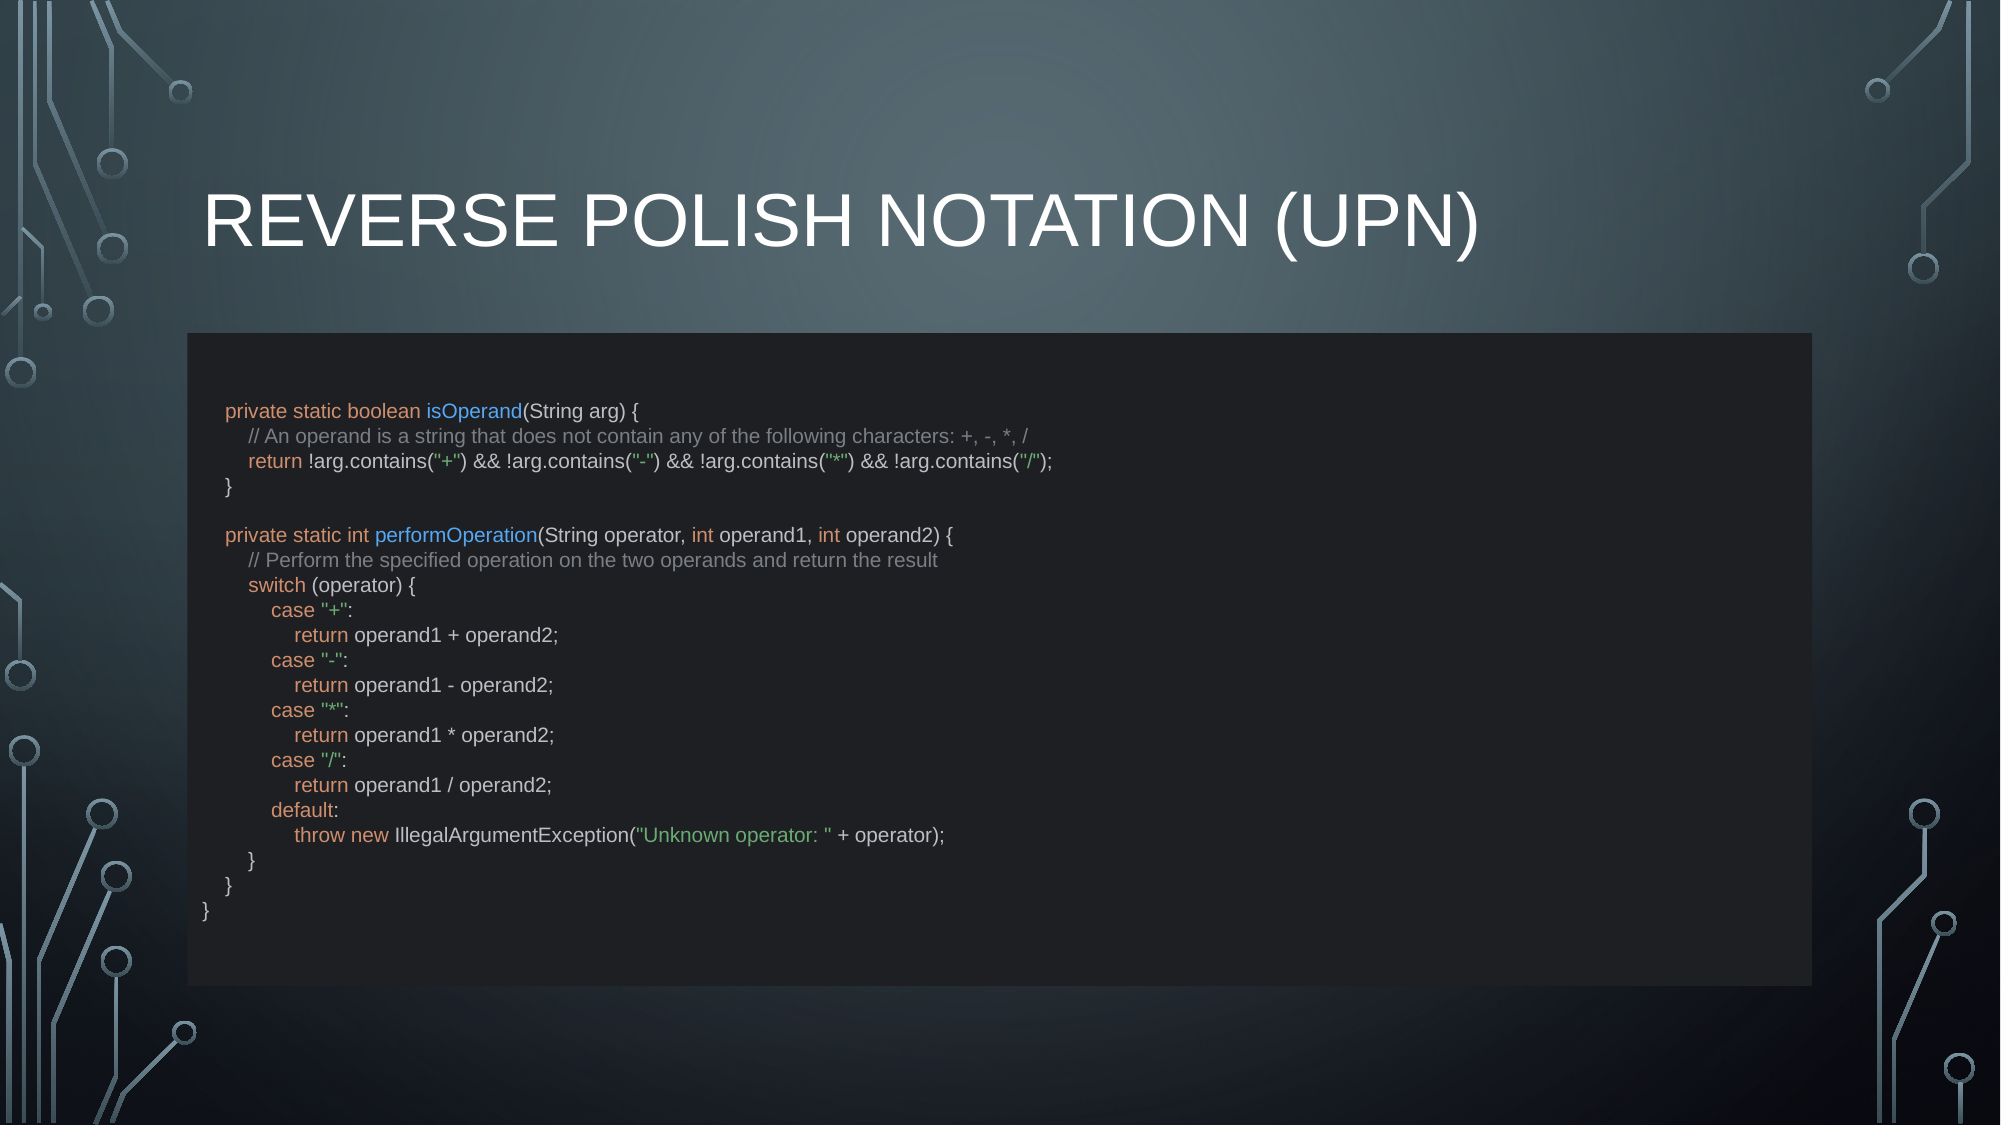

# Reverse polish notation (UPN)
Part 3
    private static boolean isOperand(String arg) {
        // An operand is a string that does not contain any of the following characters: +, -, *, /
        return !arg.contains("+") && !arg.contains("-") && !arg.contains("*") && !arg.contains("/");
    }
    private static int performOperation(String operator, int operand1, int operand2) {
        // Perform the specified operation on the two operands and return the result
        switch (operator) {
            case "+":
                return operand1 + operand2;
            case "-":
                return operand1 - operand2;
            case "*":
                return operand1 * operand2;
            case "/":
                return operand1 / operand2;
            default:
                throw new IllegalArgumentException("Unknown operator: " + operator);
        }
    }
}